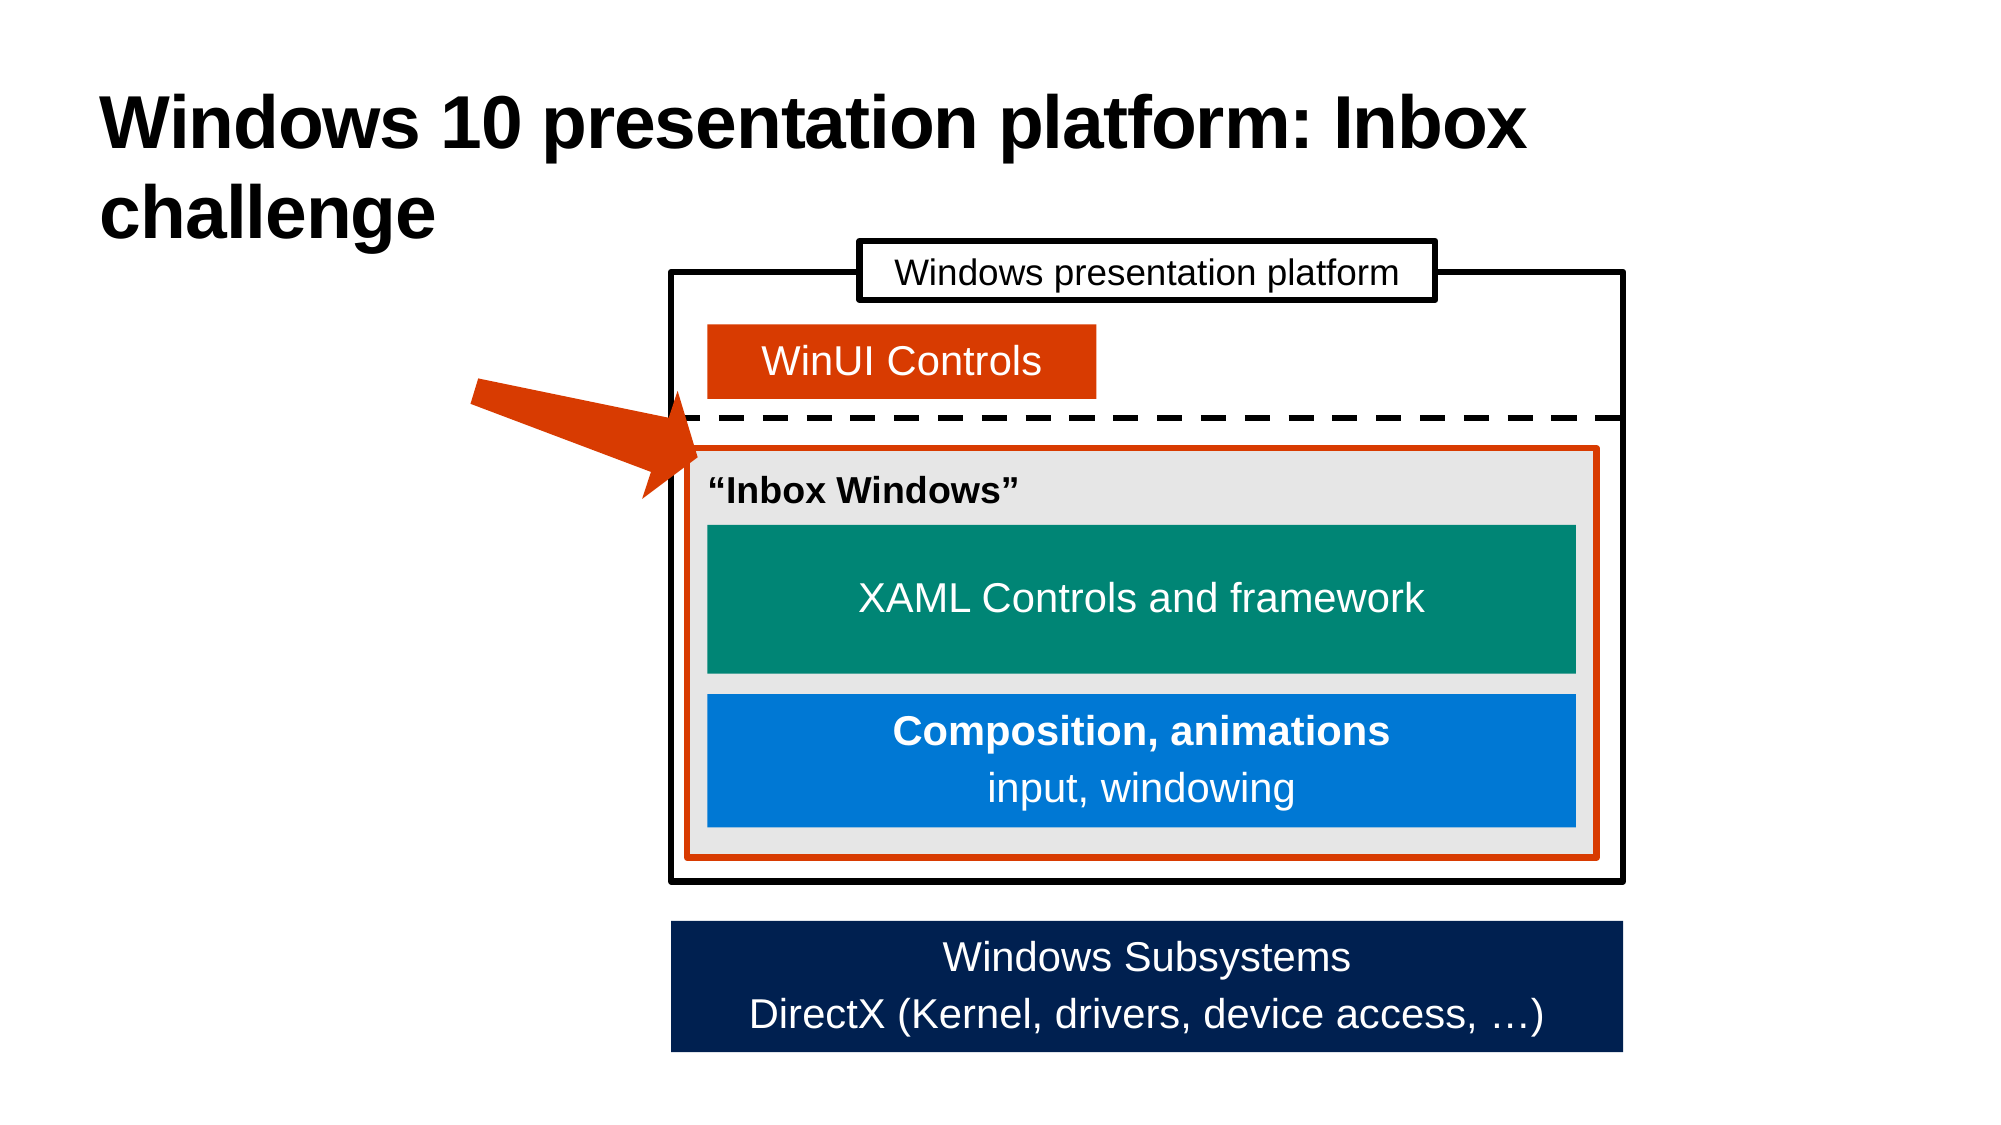

# Windows 10 presentation platform: Inbox challenge
Windows presentation platform

WinUI Controls

“Inbox Windows”
XAML Controls and framework
Composition, animations
input, windowing
Windows Subsystems
DirectX (Kernel, drivers, device access, …)